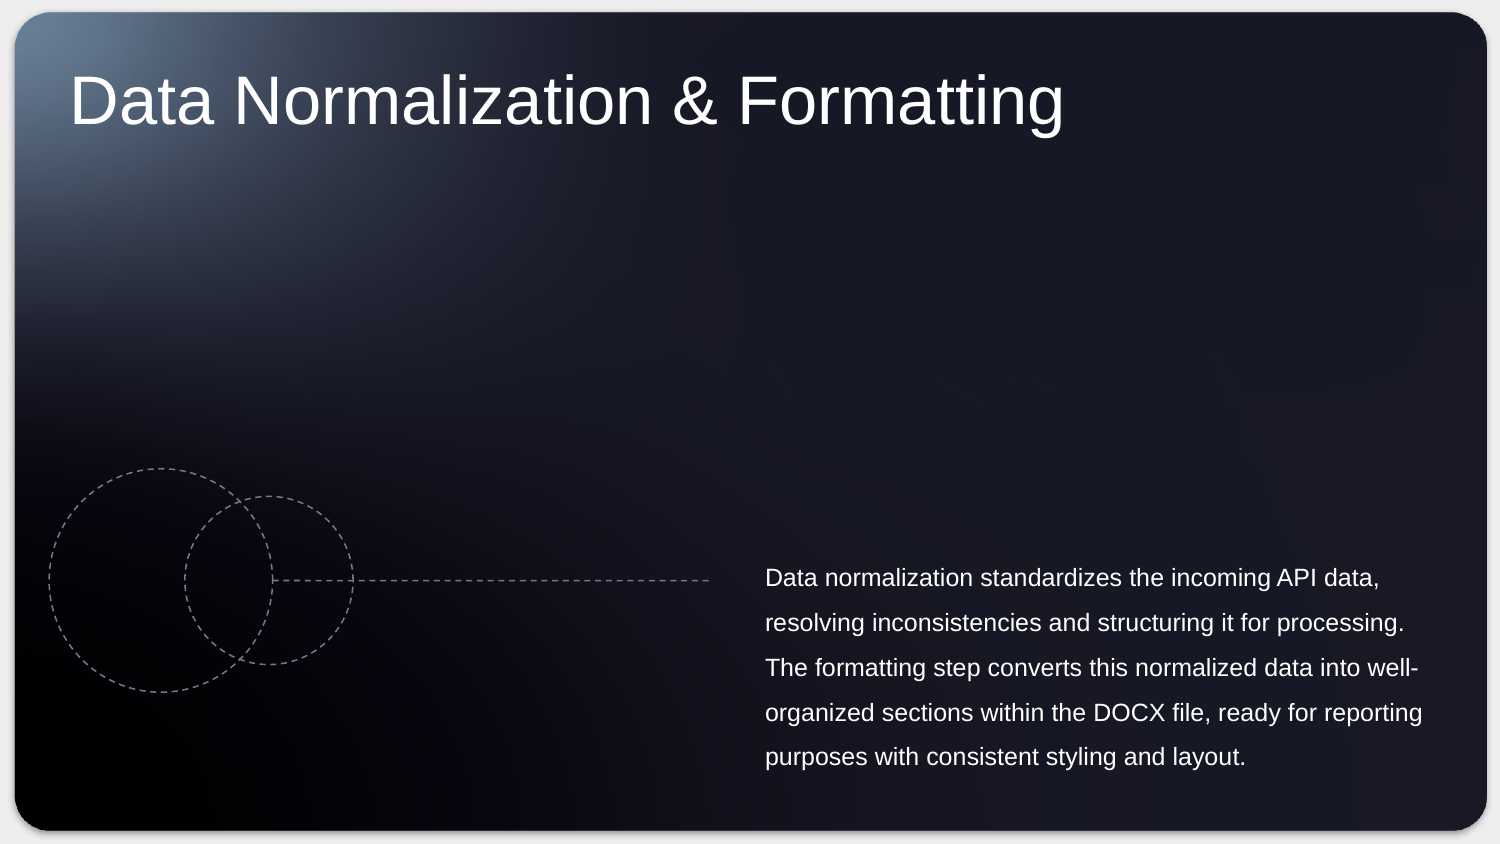

# Data Normalization & Formatting
Data normalization standardizes the incoming API data, resolving inconsistencies and structuring it for processing. The formatting step converts this normalized data into well-organized sections within the DOCX file, ready for reporting purposes with consistent styling and layout.